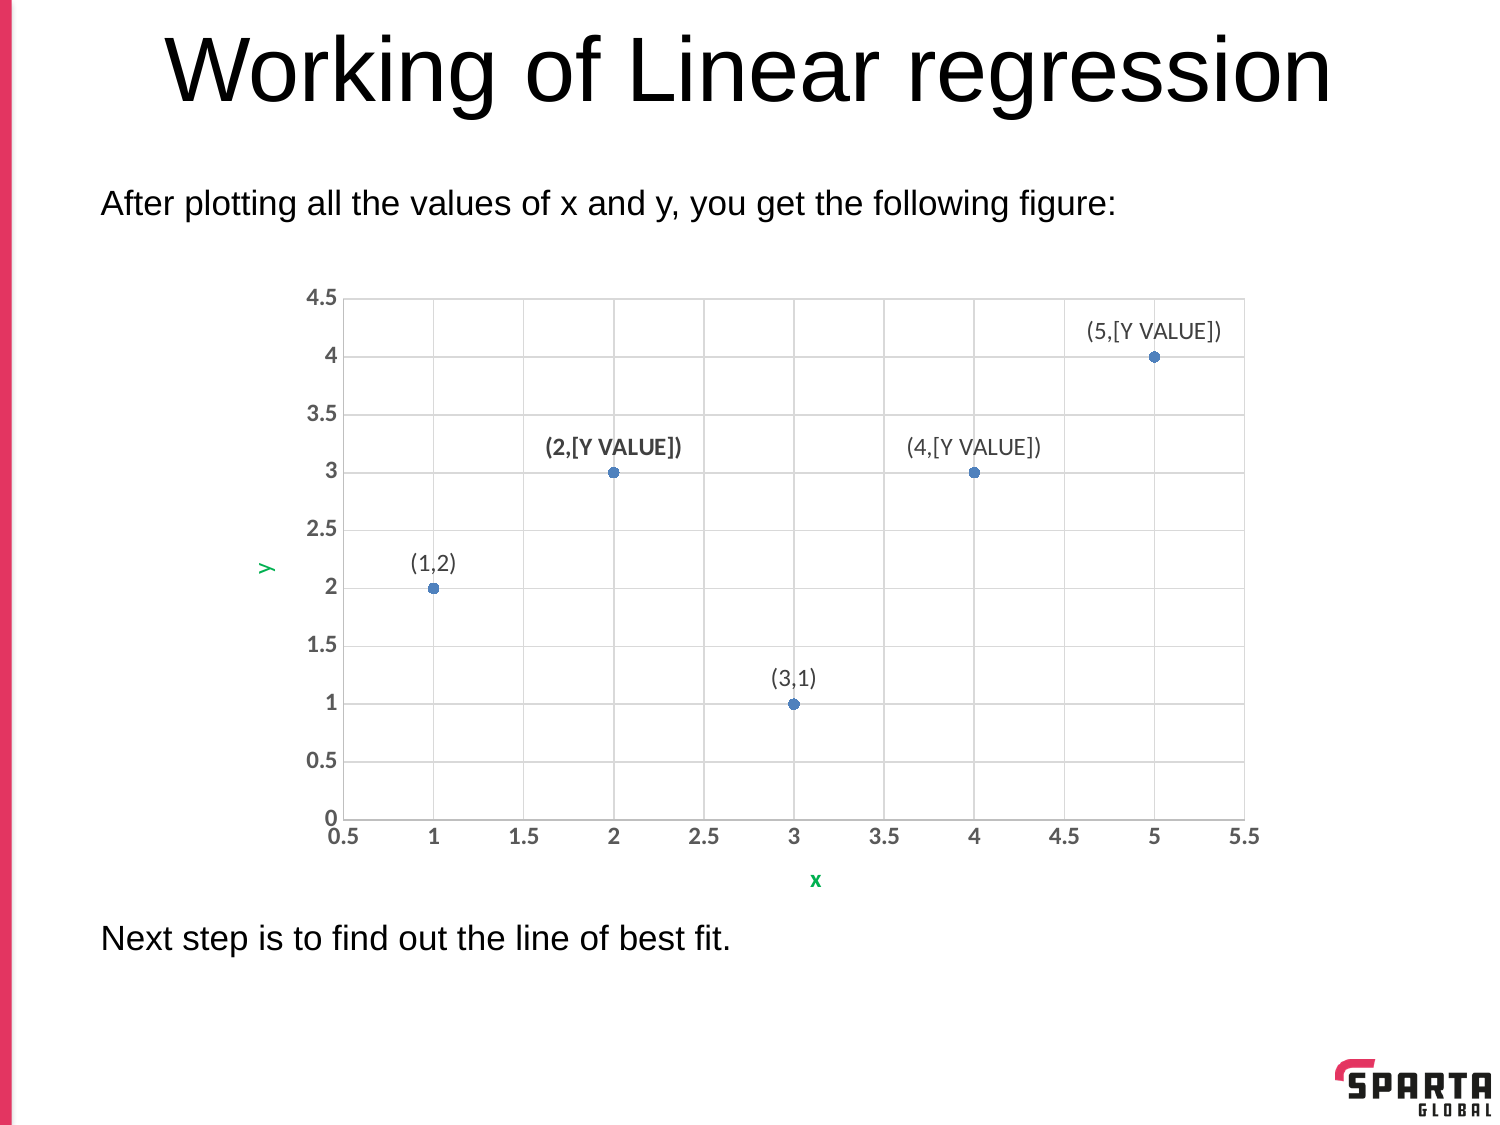

# Working of Linear regression
After plotting all the values of x and y, you get the following figure:

Next step is to find out the line of best fit.

### Chart

| Category | y |
|---|---|